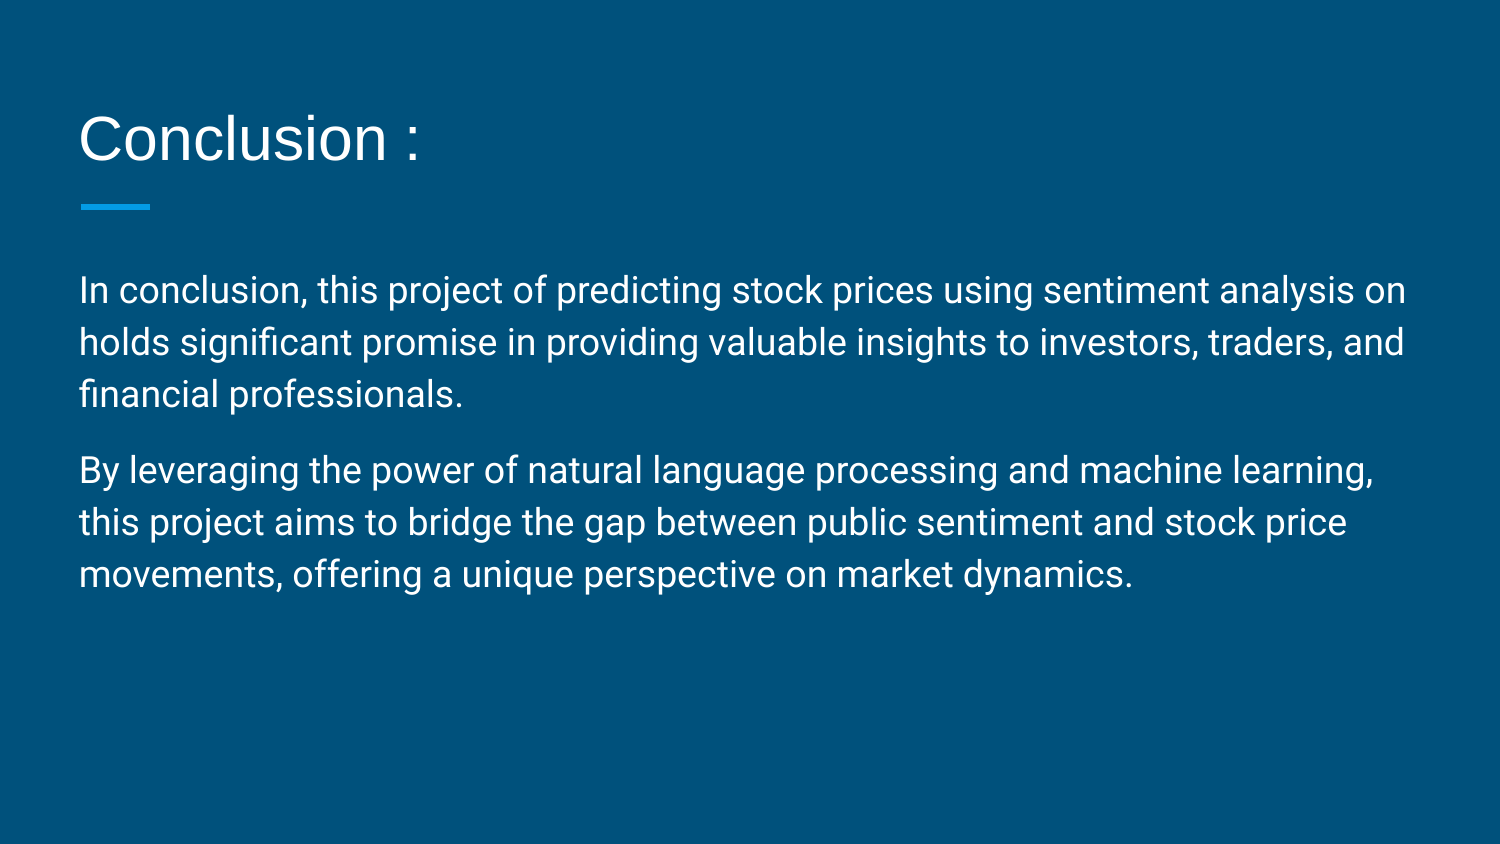

# Conclusion :
In conclusion, this project of predicting stock prices using sentiment analysis on holds significant promise in providing valuable insights to investors, traders, and financial professionals.
By leveraging the power of natural language processing and machine learning, this project aims to bridge the gap between public sentiment and stock price movements, offering a unique perspective on market dynamics.